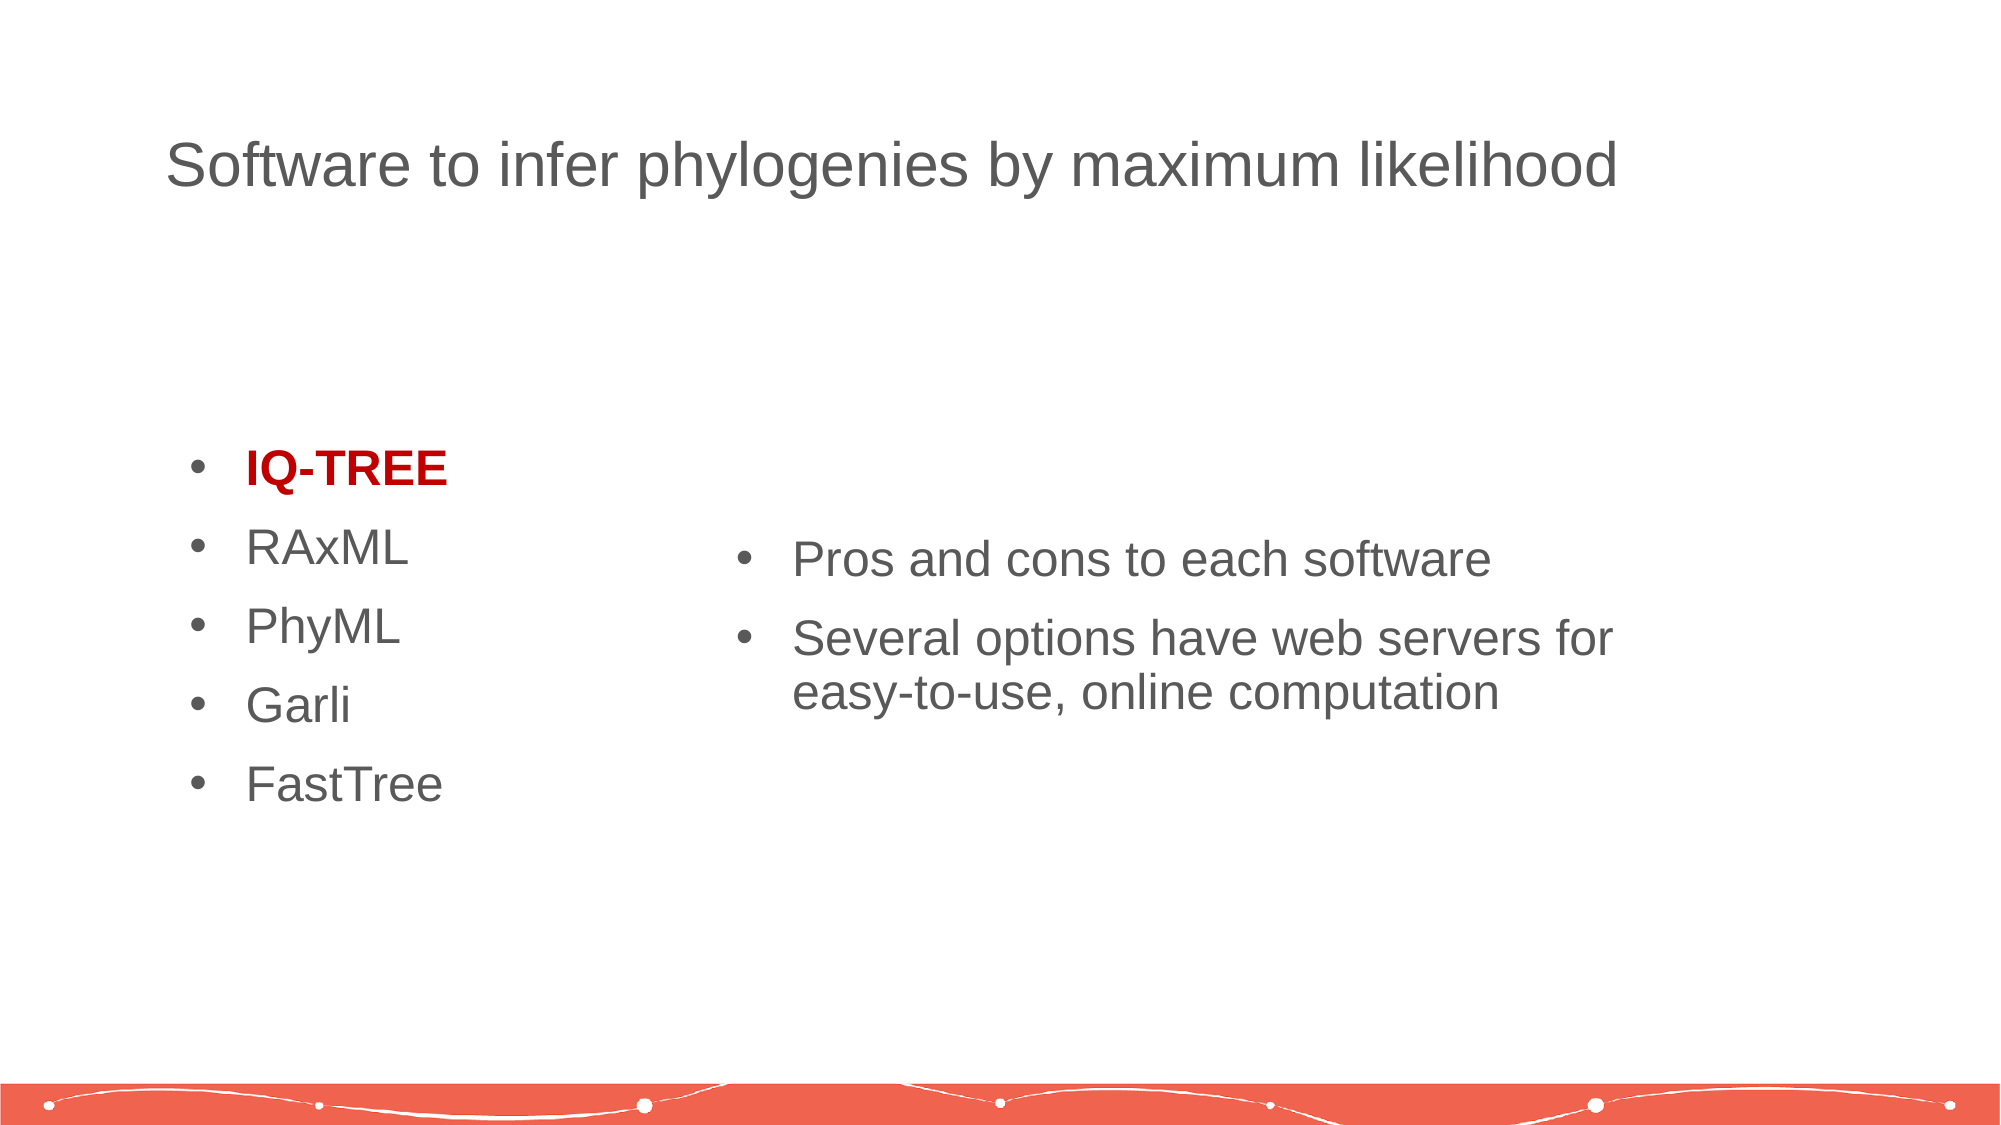

# Software to infer phylogenies by maximum likelihood
IQ-TREE
RAxML
PhyML
Garli
FastTree
Pros and cons to each software
Several options have web servers for easy-to-use, online computation